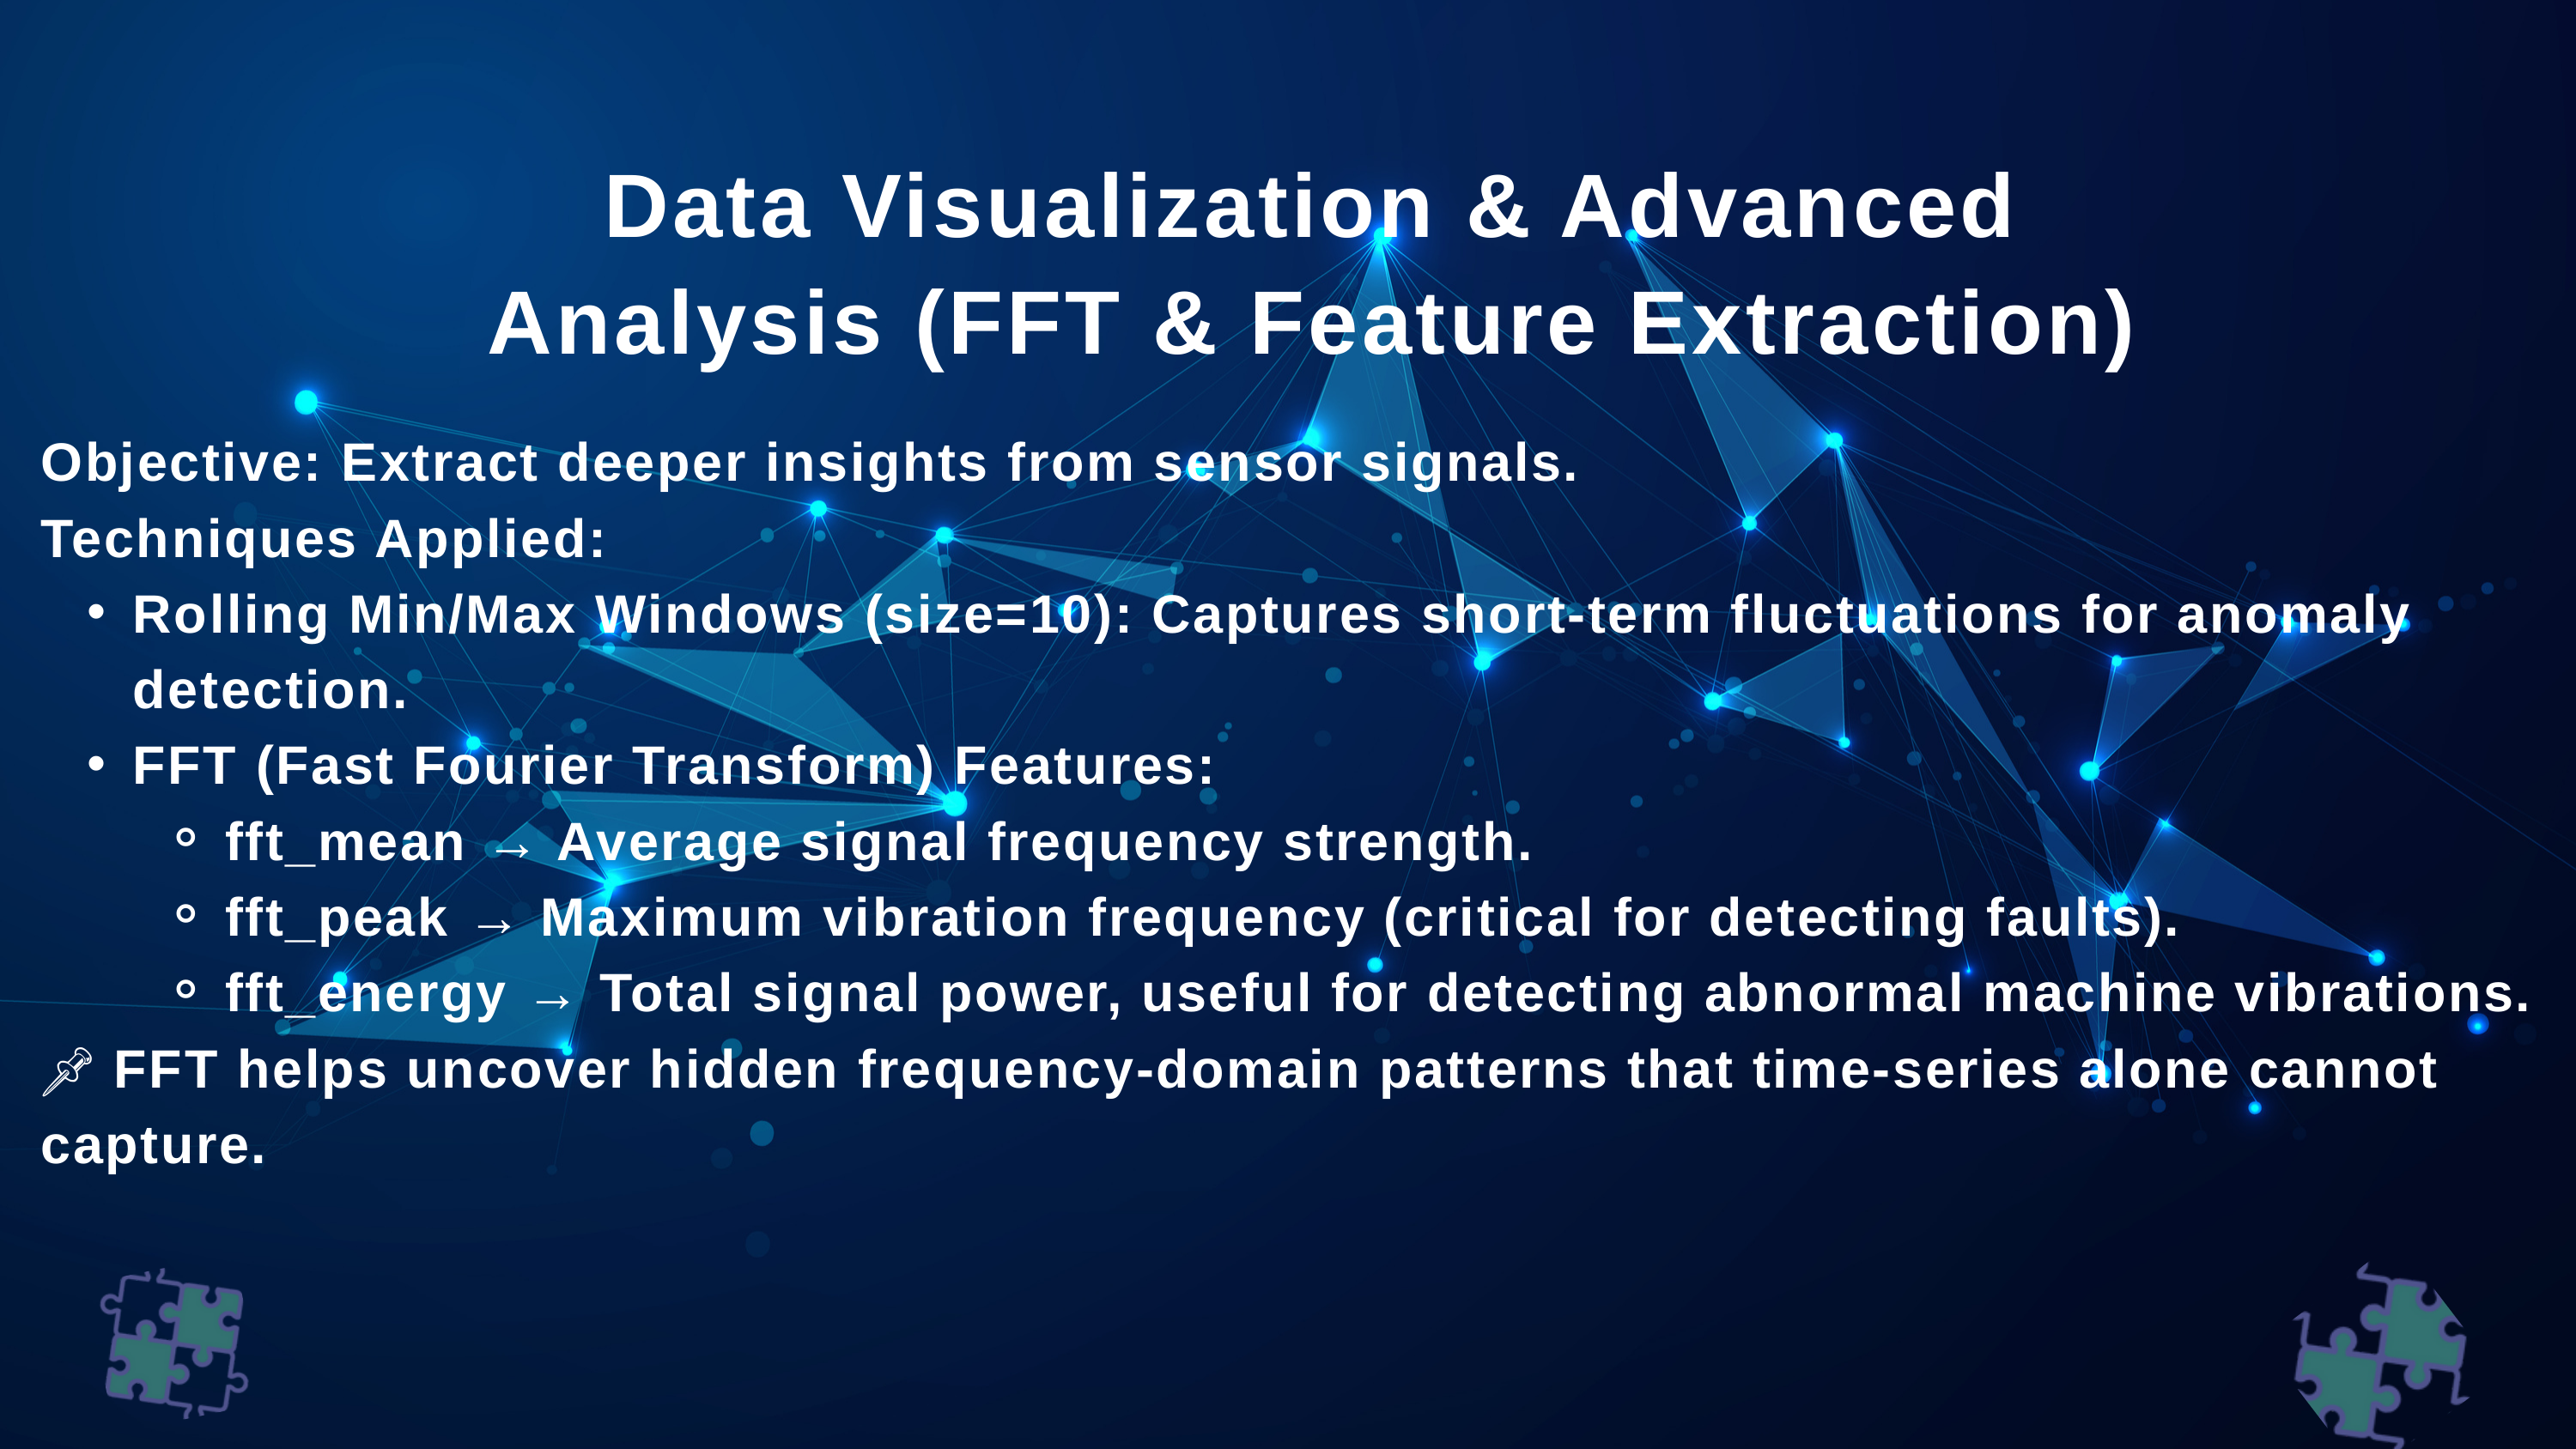

Data Visualization & Advanced Analysis (FFT & Feature Extraction)
Objective: Extract deeper insights from sensor signals.
Techniques Applied:
Rolling Min/Max Windows (size=10): Captures short-term fluctuations for anomaly detection.
FFT (Fast Fourier Transform) Features:
fft_mean → Average signal frequency strength.
fft_peak → Maximum vibration frequency (critical for detecting faults).
fft_energy → Total signal power, useful for detecting abnormal machine vibrations.
📌 FFT helps uncover hidden frequency-domain patterns that time-series alone cannot capture.